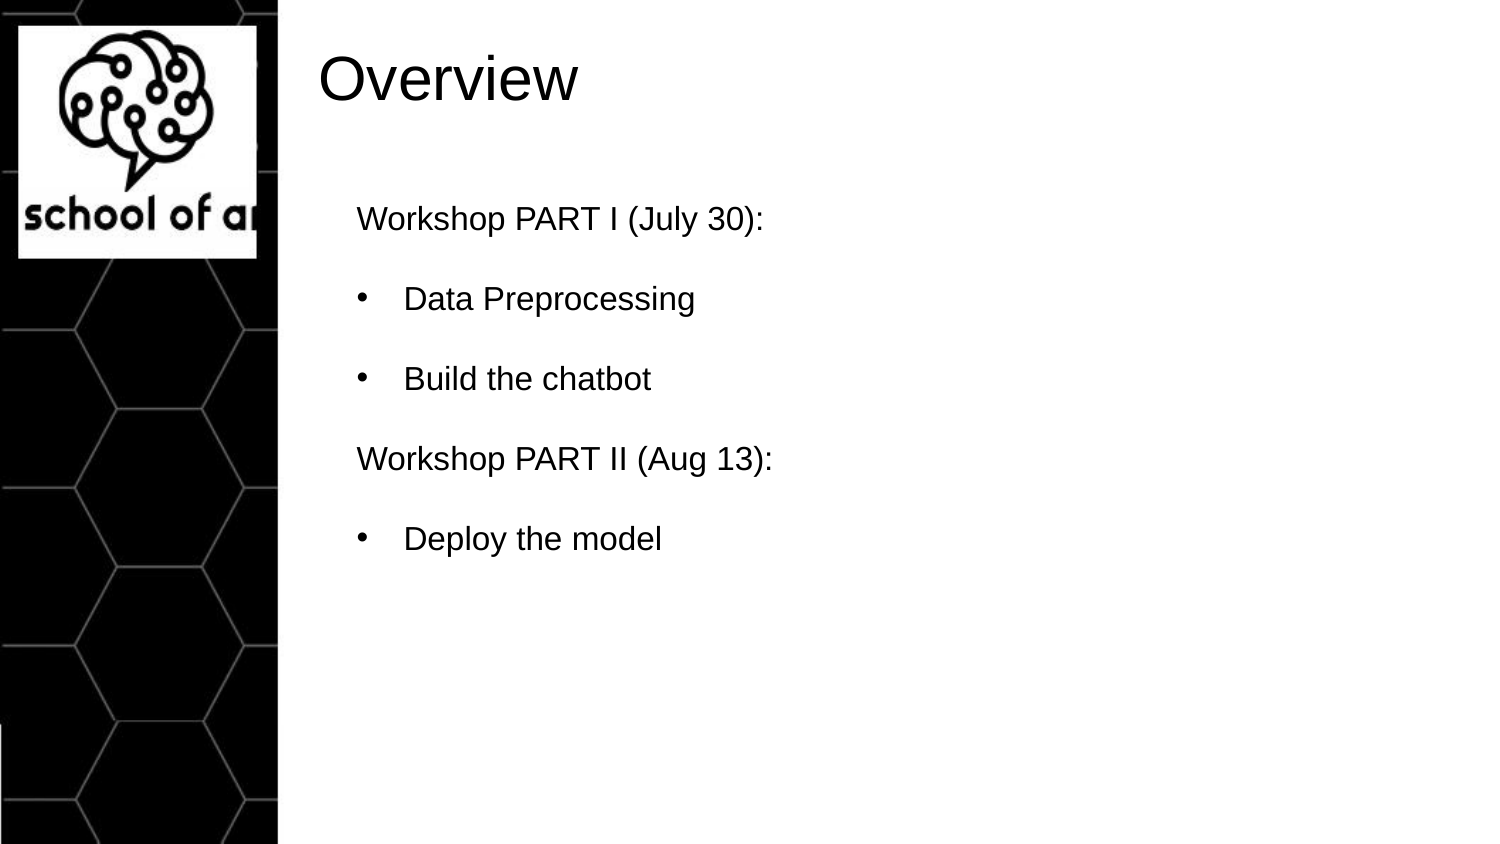

Overview
Workshop PART I (July 30):
Data Preprocessing
Build the chatbot
Workshop PART II (Aug 13):
Deploy the model